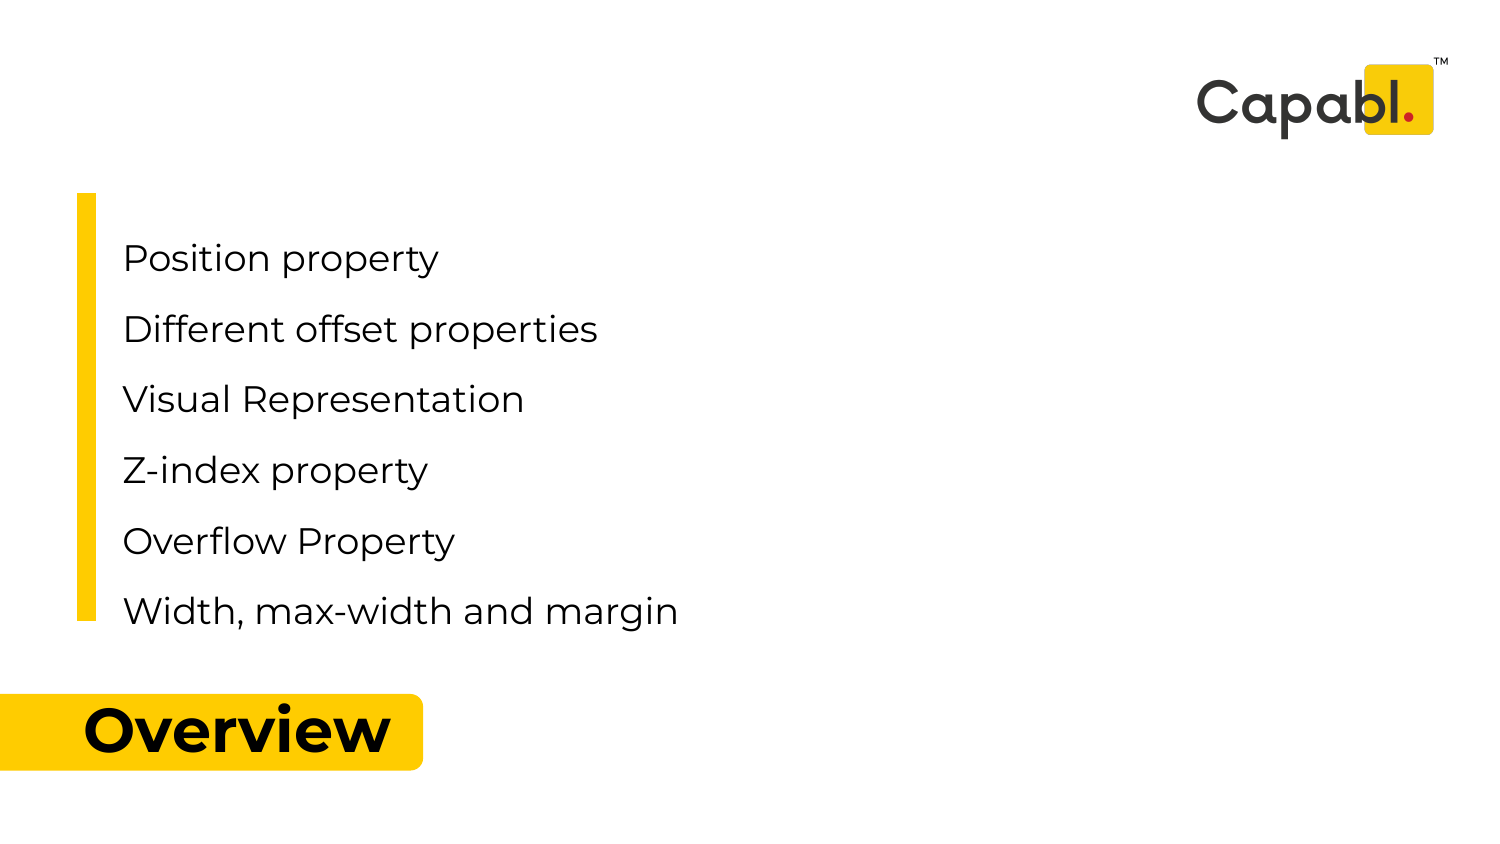

Position property
Different offset properties
Visual Representation
Z-index property
Overflow Property
Width, max-width and margin

# Overview